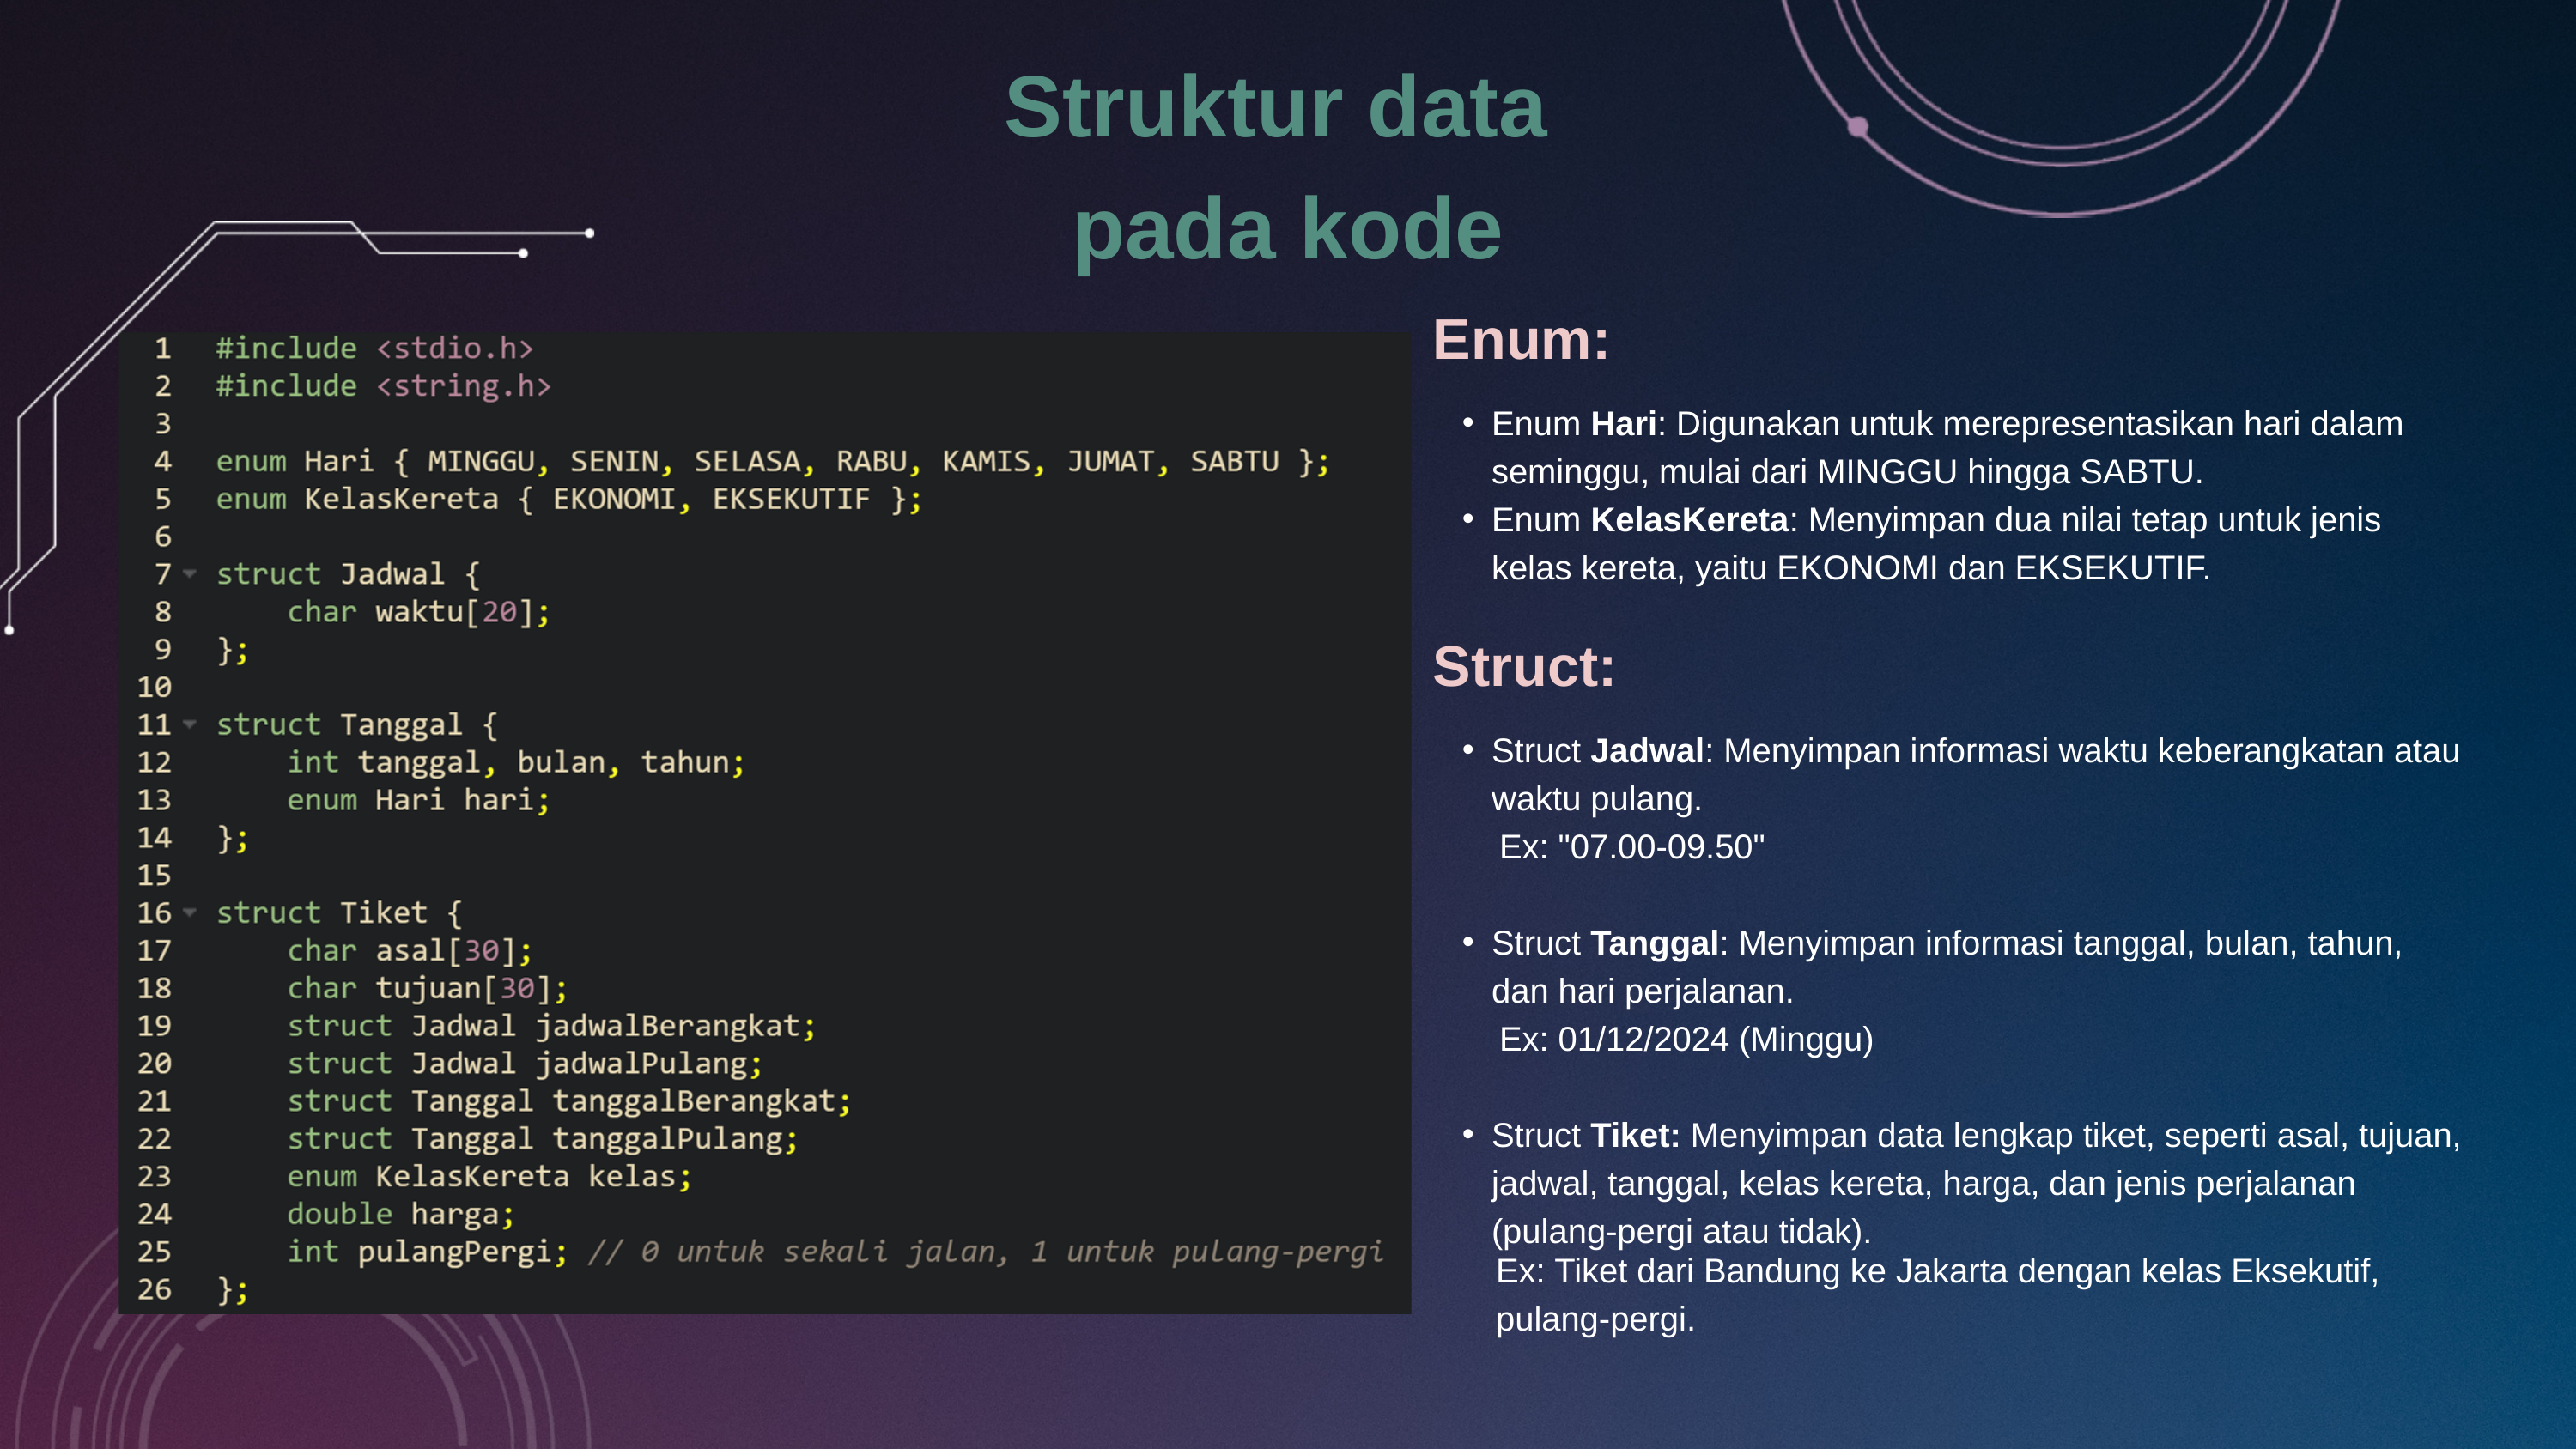

Struktur data
pada kode

Enum:

Enum Hari: Digunakan untuk merepresentasikan hari dalam seminggu, mulai dari MINGGU hingga SABTU.
Enum KelasKereta: Menyimpan dua nilai tetap untuk jenis kelas kereta, yaitu EKONOMI dan EKSEKUTIF.

Struct:
Struct Jadwal: Menyimpan informasi waktu keberangkatan atau waktu pulang.
       Ex: "07.00-09.50"

Struct Tanggal: Menyimpan informasi tanggal, bulan, tahun, dan hari perjalanan.
       Ex: 01/12/2024 (Minggu)

Struct Tiket: Menyimpan data lengkap tiket, seperti asal, tujuan, jadwal, tanggal, kelas kereta, harga, dan jenis perjalanan (pulang-pergi atau tidak).

Ex: Tiket dari Bandung ke Jakarta dengan kelas Eksekutif,     pulang-pergi.